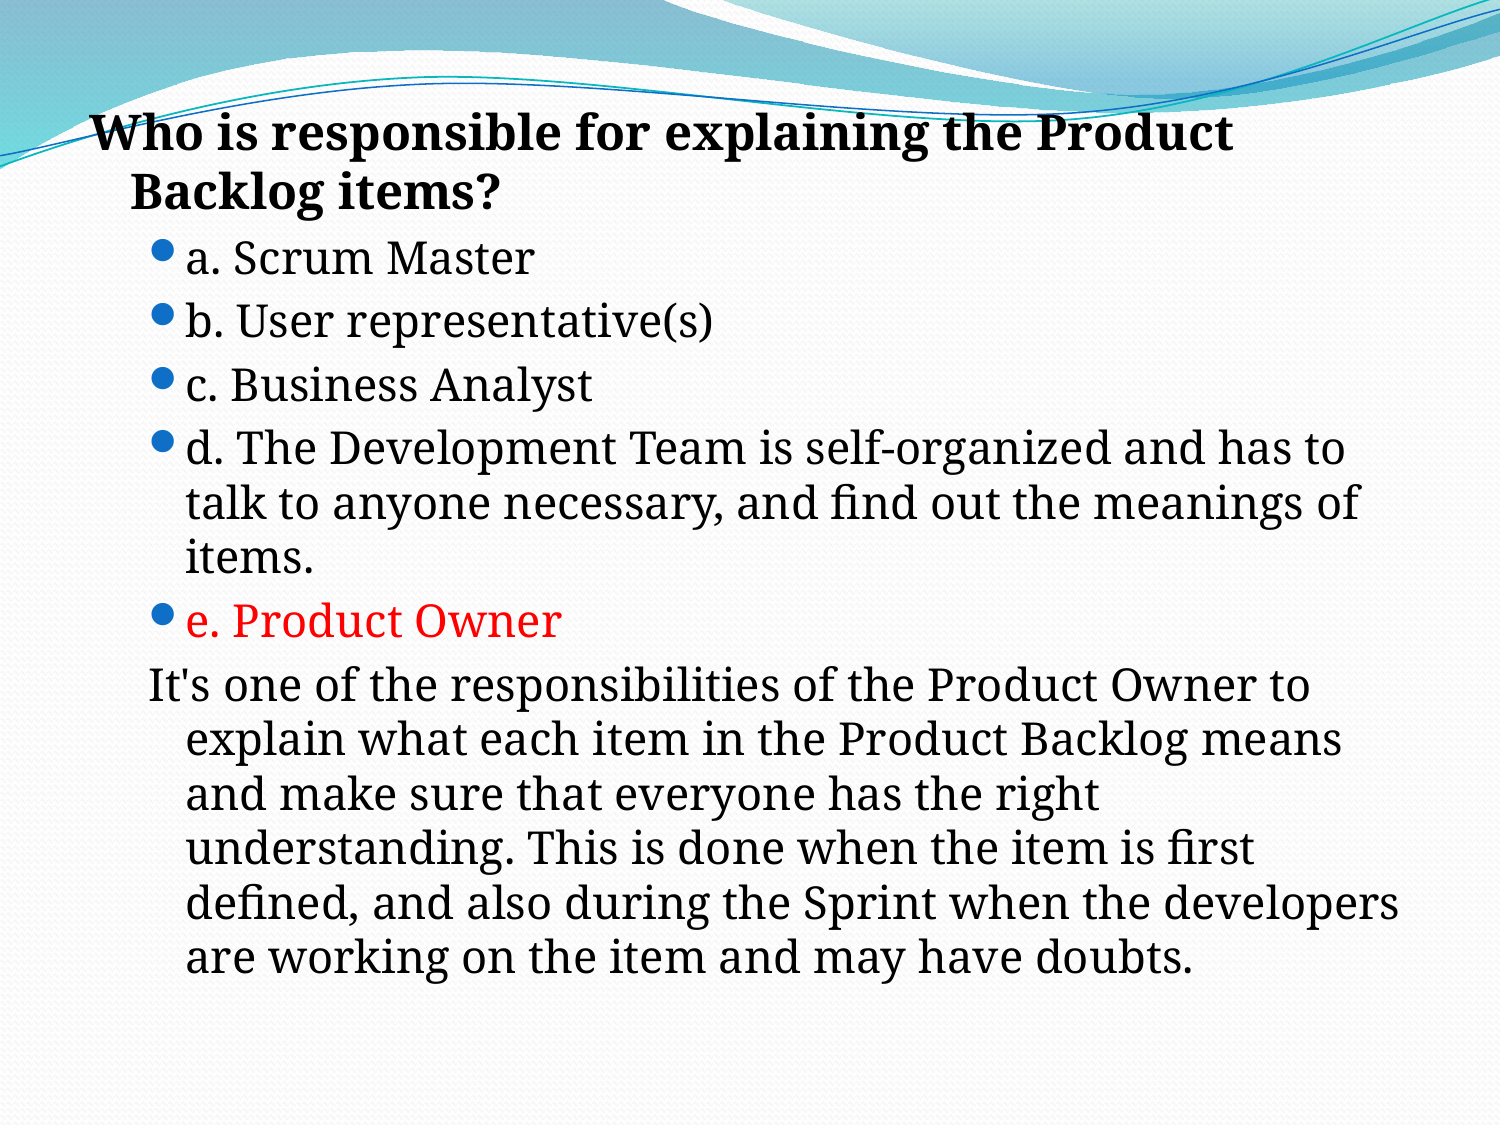

Who is responsible for explaining the Product Backlog items?
a. Scrum Master
b. User representative(s)
c. Business Analyst
d. The Development Team is self-organized and has to talk to anyone necessary, and find out the meanings of items.
e. Product Owner
It's one of the responsibilities of the Product Owner to explain what each item in the Product Backlog means and make sure that everyone has the right understanding. This is done when the item is first defined, and also during the Sprint when the developers are working on the item and may have doubts.